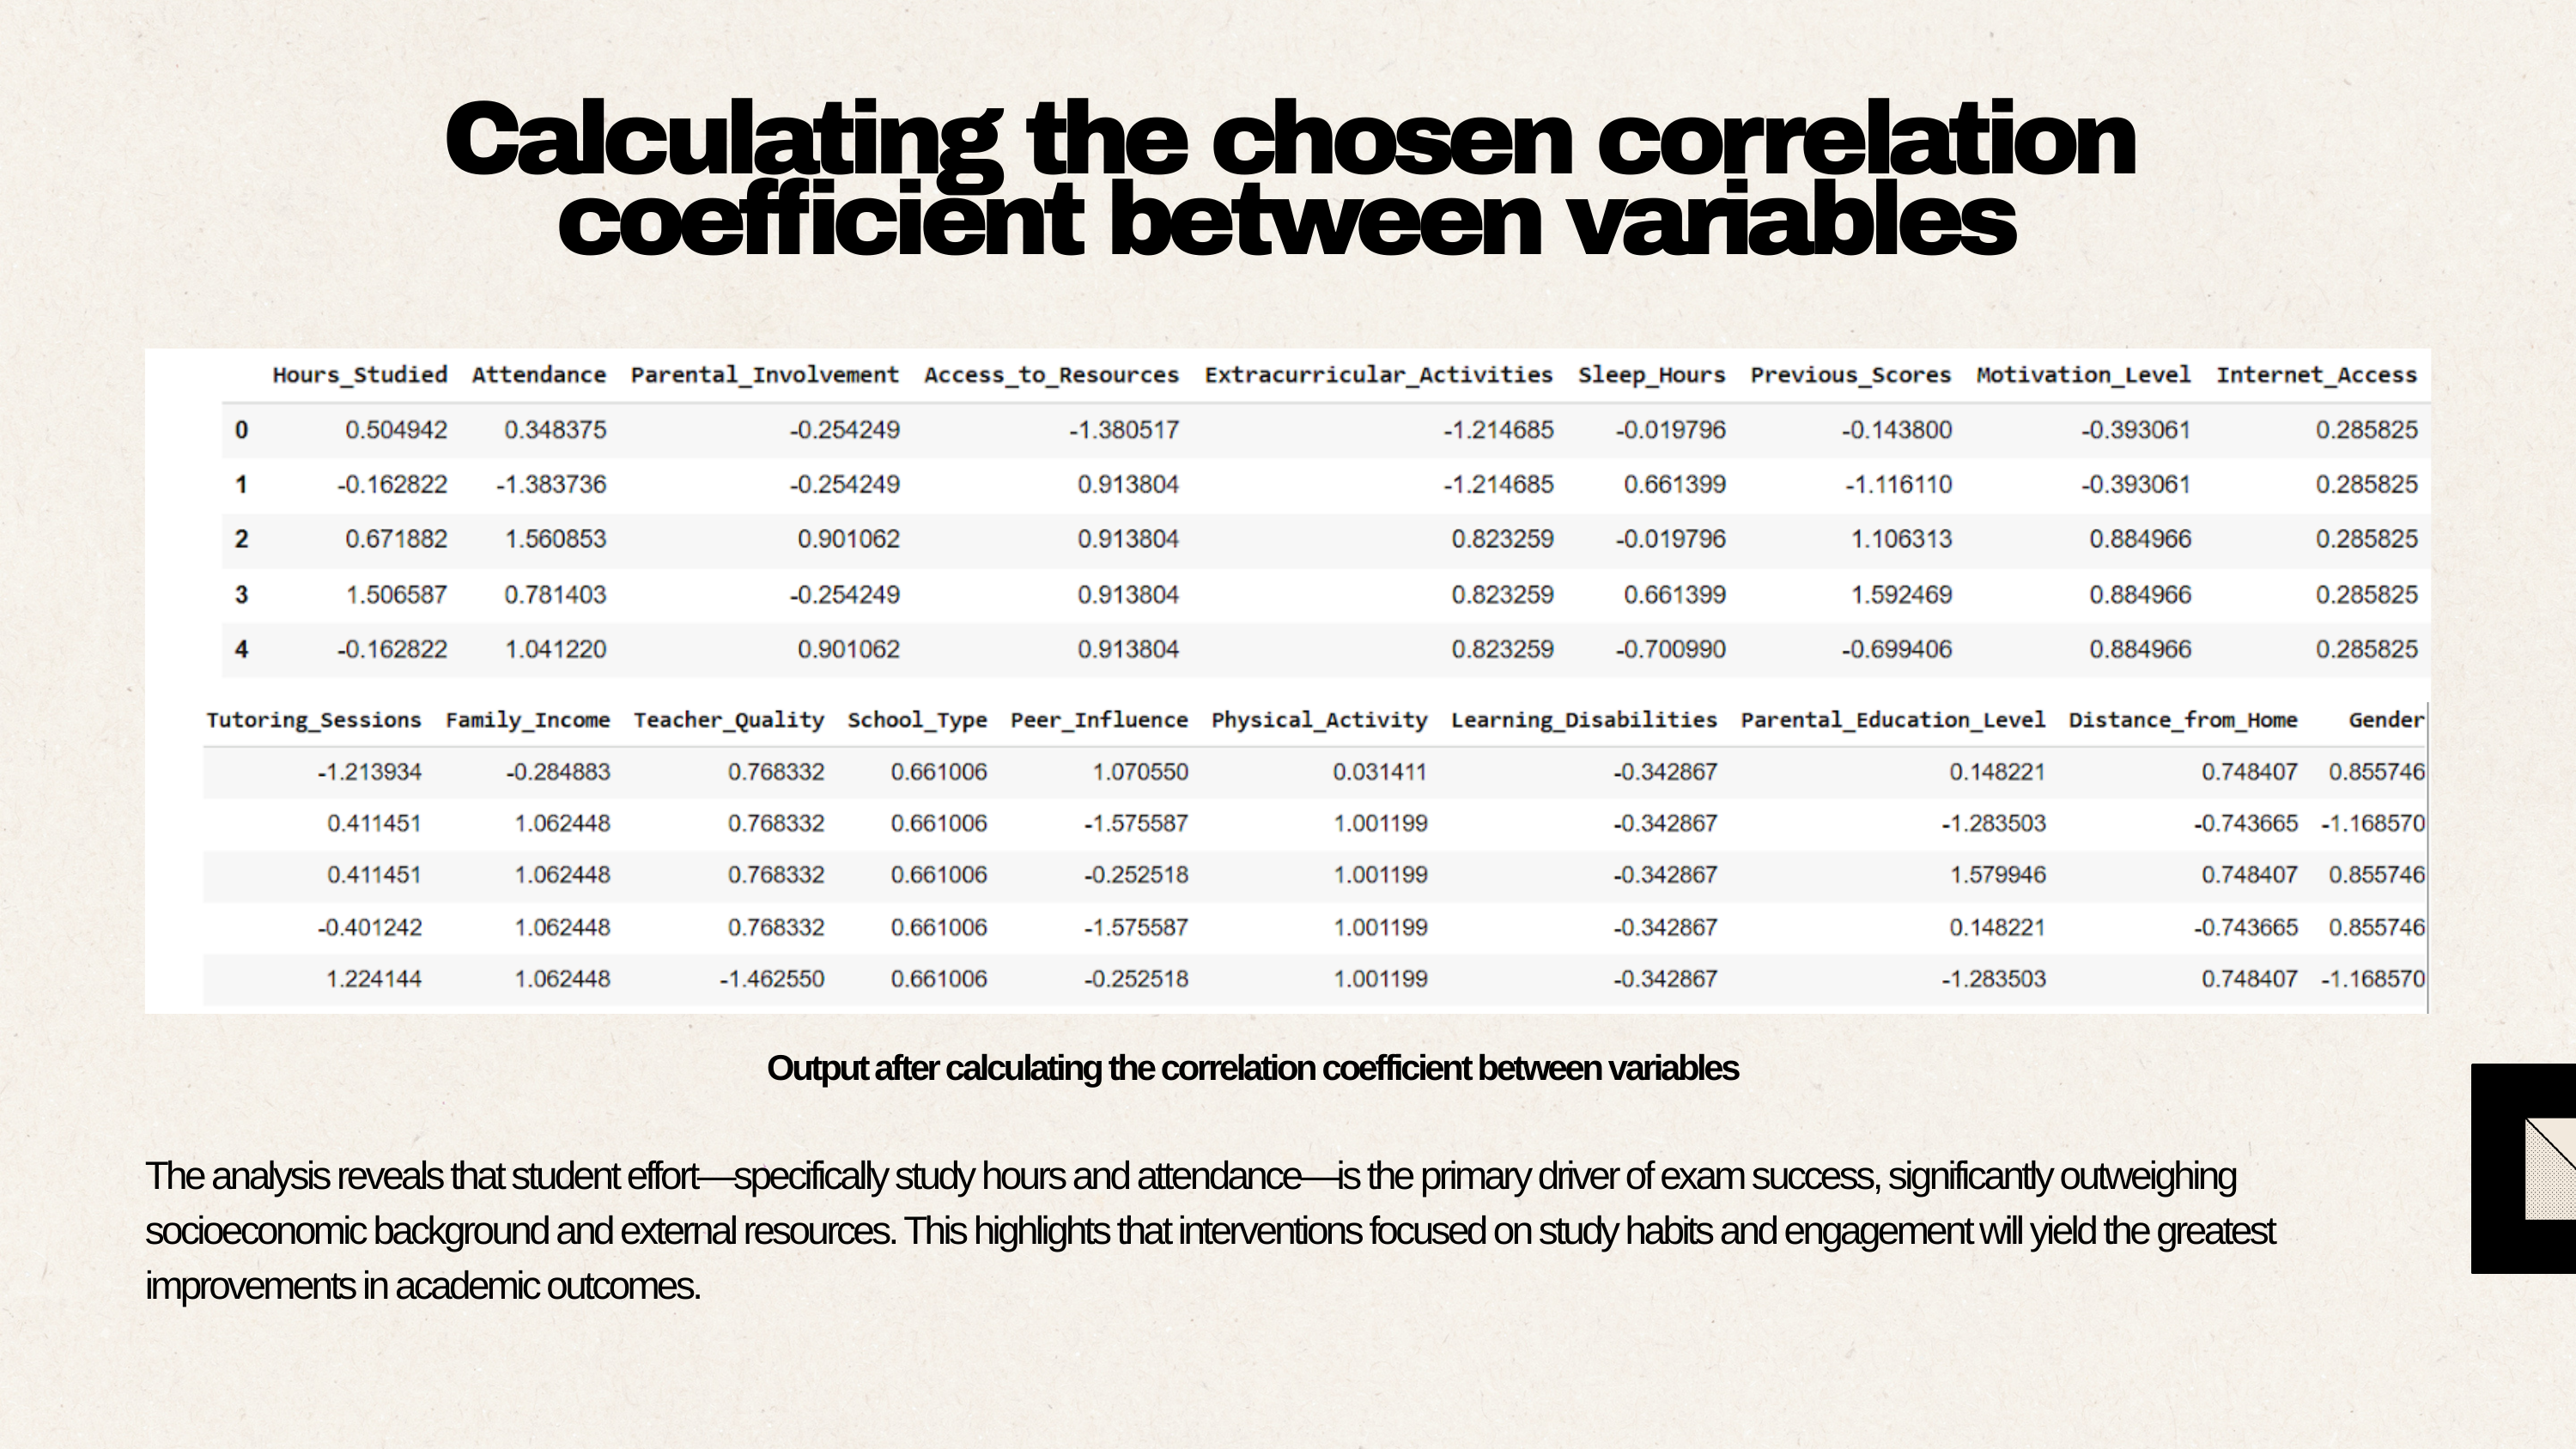

Calculating the chosen correlation coefficient between variables

Output after calculating the correlation coefficient between variables

The analysis reveals that student effort—specifically study hours and attendance—is the primary driver of exam success, significantly outweighing socioeconomic background and external resources. This highlights that interventions focused on study habits and engagement will yield the greatest improvements in academic outcomes.